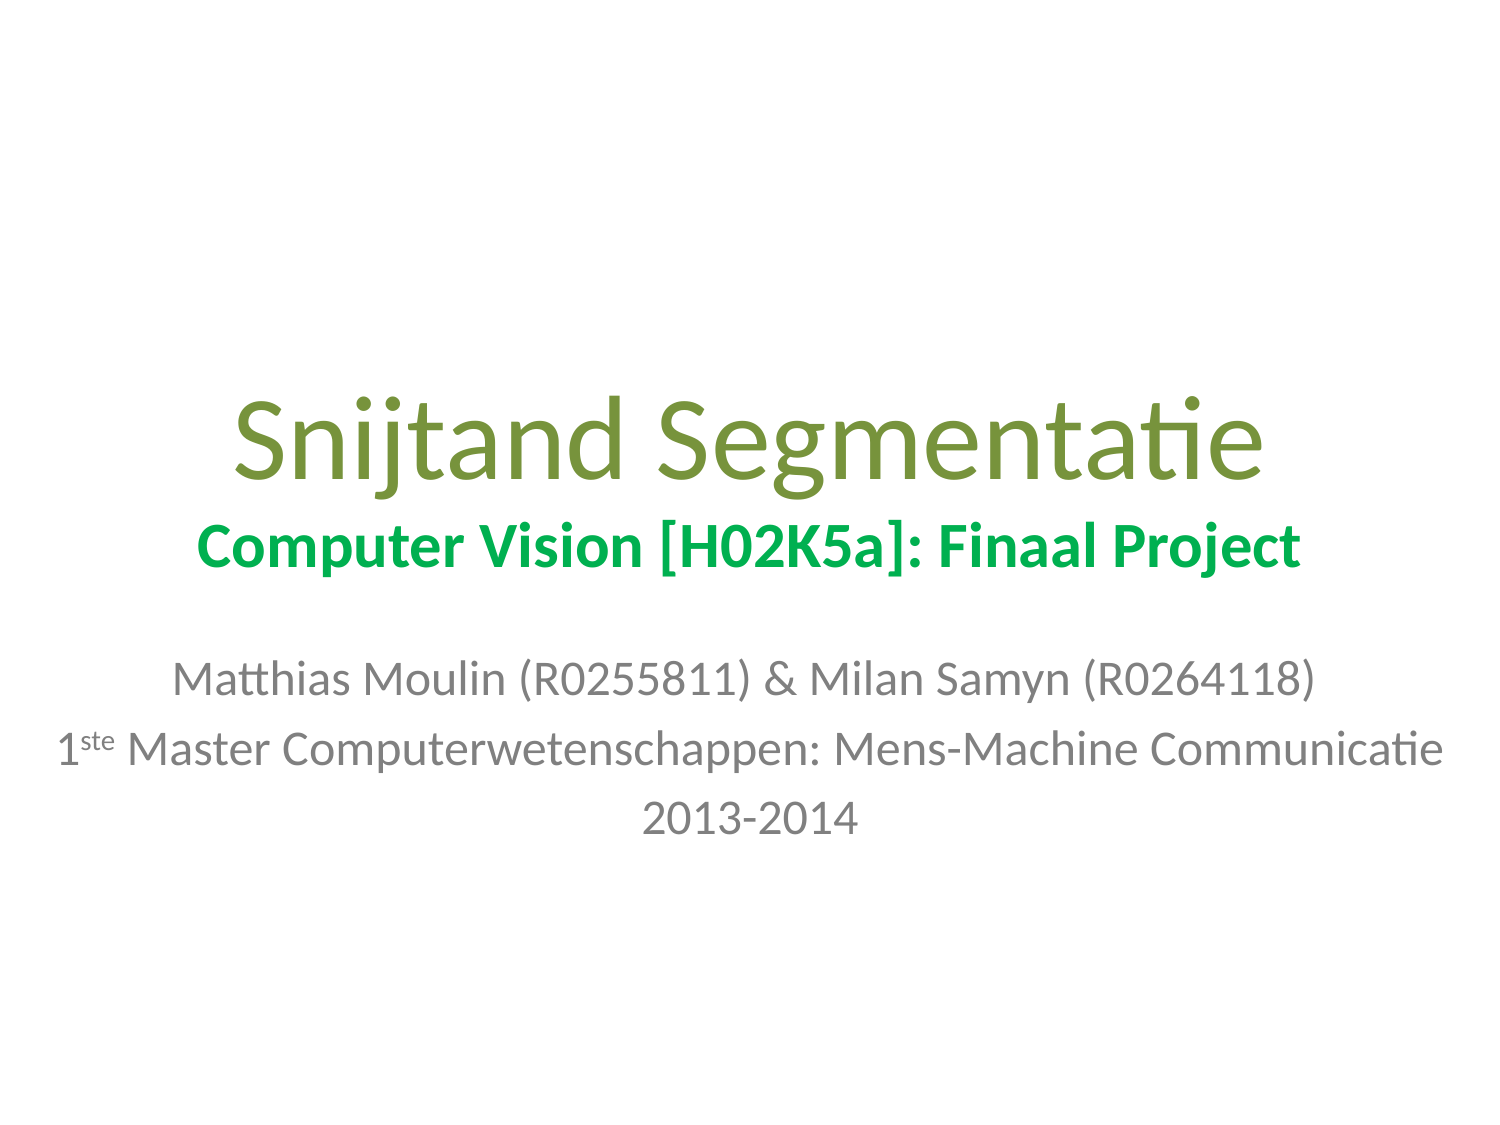

# Snijtand Segmentatie Computer Vision [H02K5a]: Finaal Project
Matthias Moulin (R0255811) & Milan Samyn (R0264118)
1ste Master Computerwetenschappen: Mens-Machine Communicatie
2013-2014